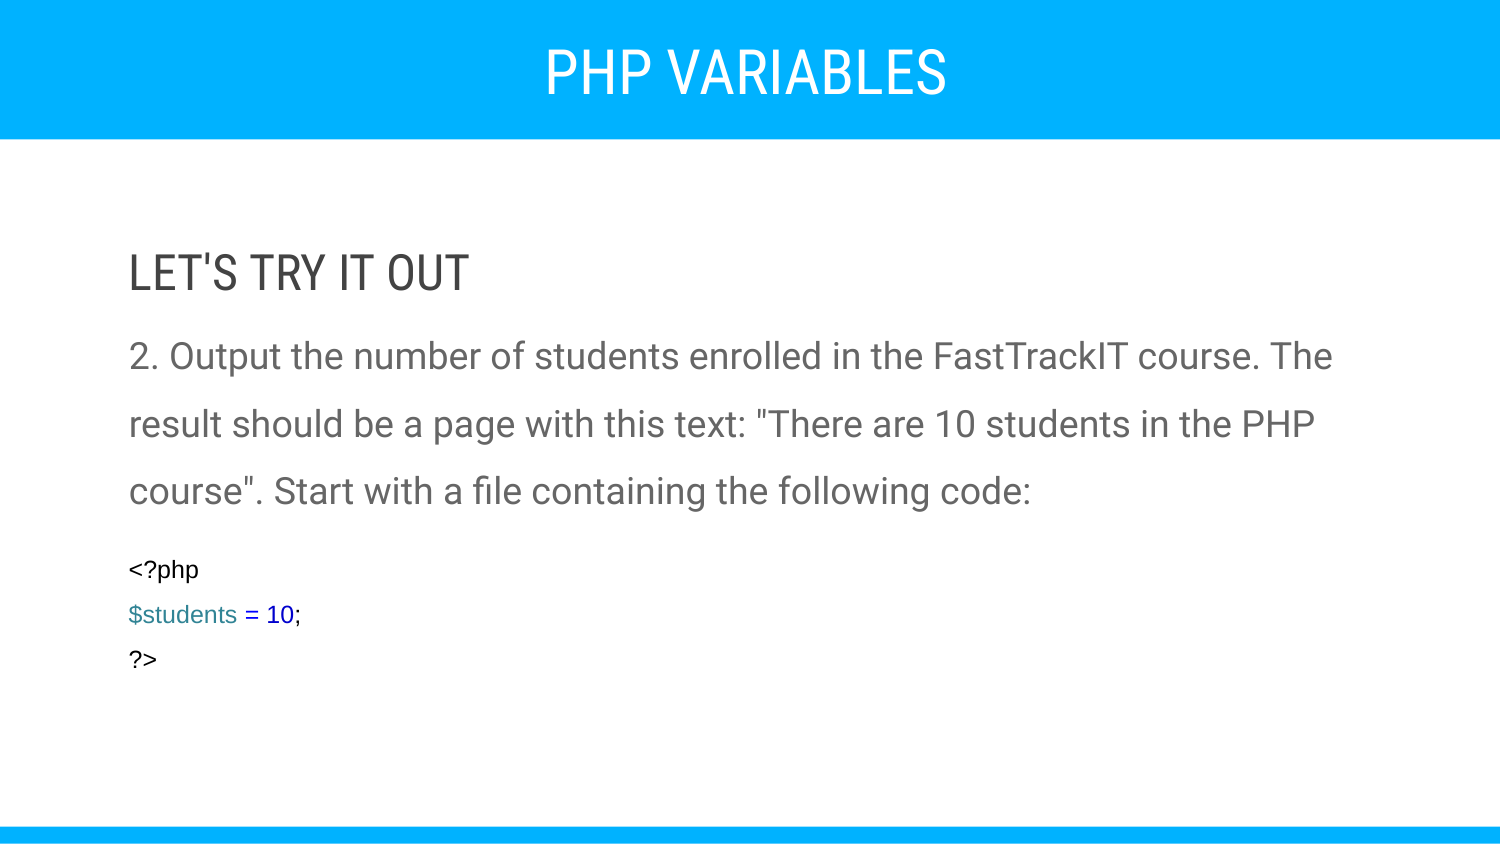

PHP VARIABLES
LET'S TRY IT OUT
2. Output the number of students enrolled in the FastTrackIT course. The result should be a page with this text: "There are 10 students in the PHP course". Start with a file containing the following code:
<?php
$students = 10;
?>